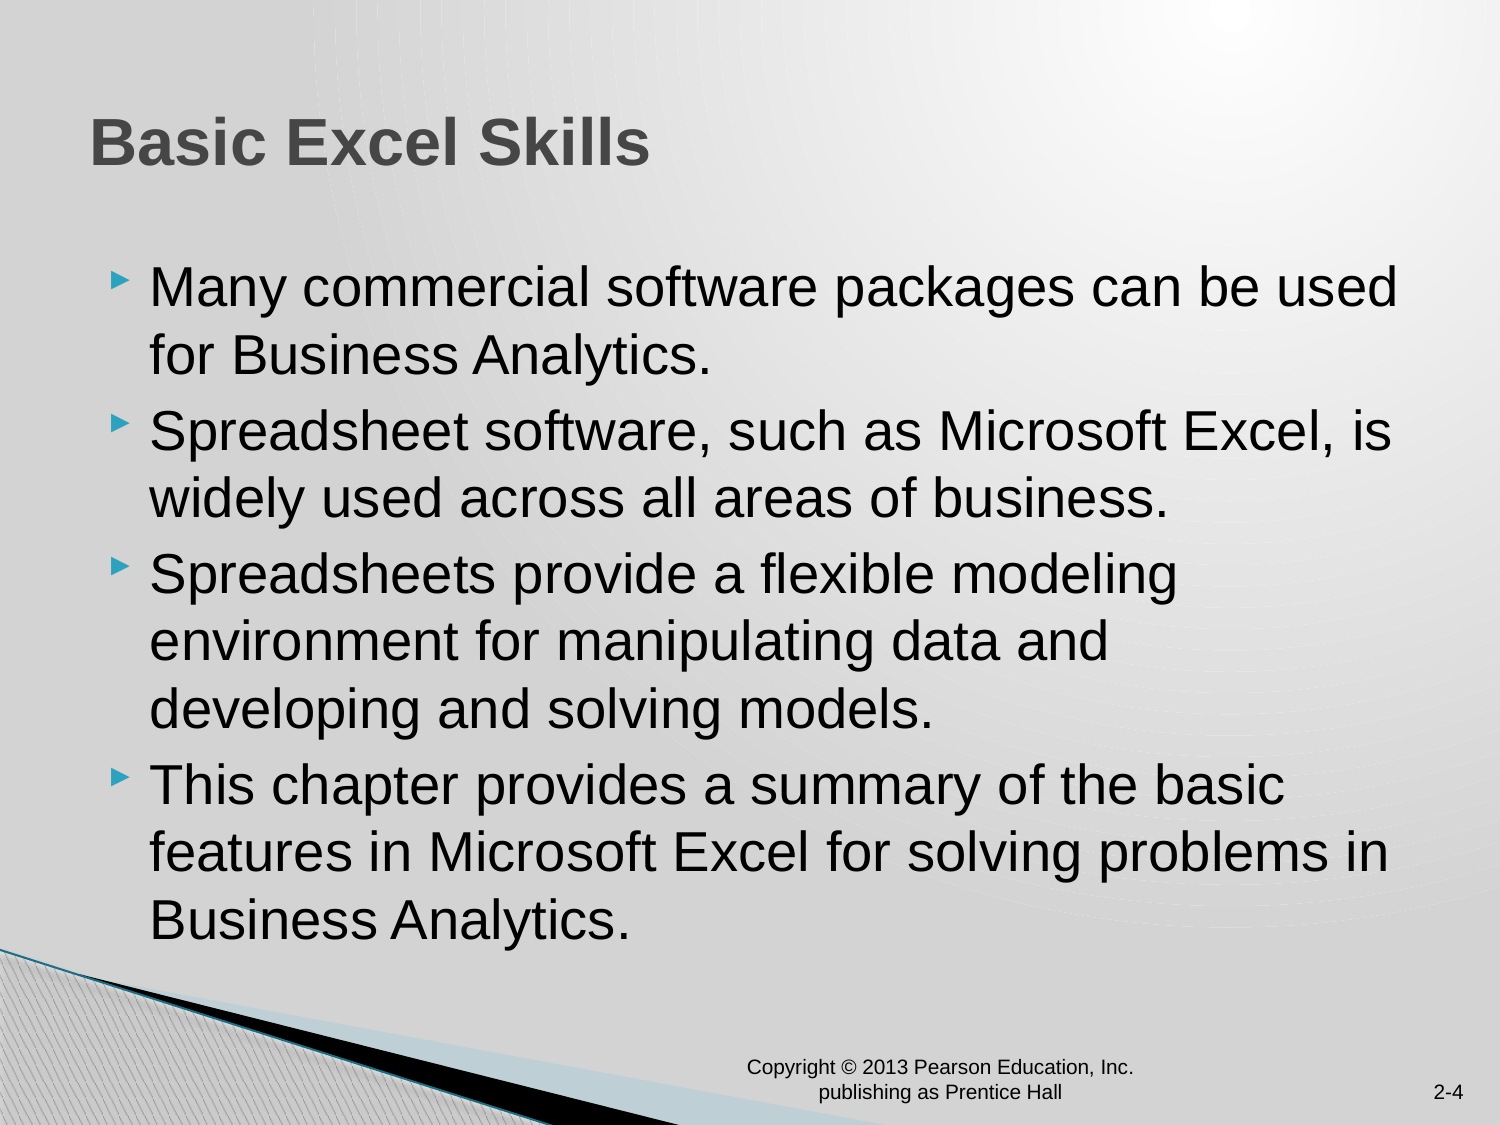

# Basic Excel Skills
Many commercial software packages can be used for Business Analytics.
Spreadsheet software, such as Microsoft Excel, is widely used across all areas of business.
Spreadsheets provide a flexible modeling environment for manipulating data and  developing and solving models.
This chapter provides a summary of the basic features in Microsoft Excel for solving problems in Business Analytics.
Copyright © 2013 Pearson Education, Inc. publishing as Prentice Hall
2-4